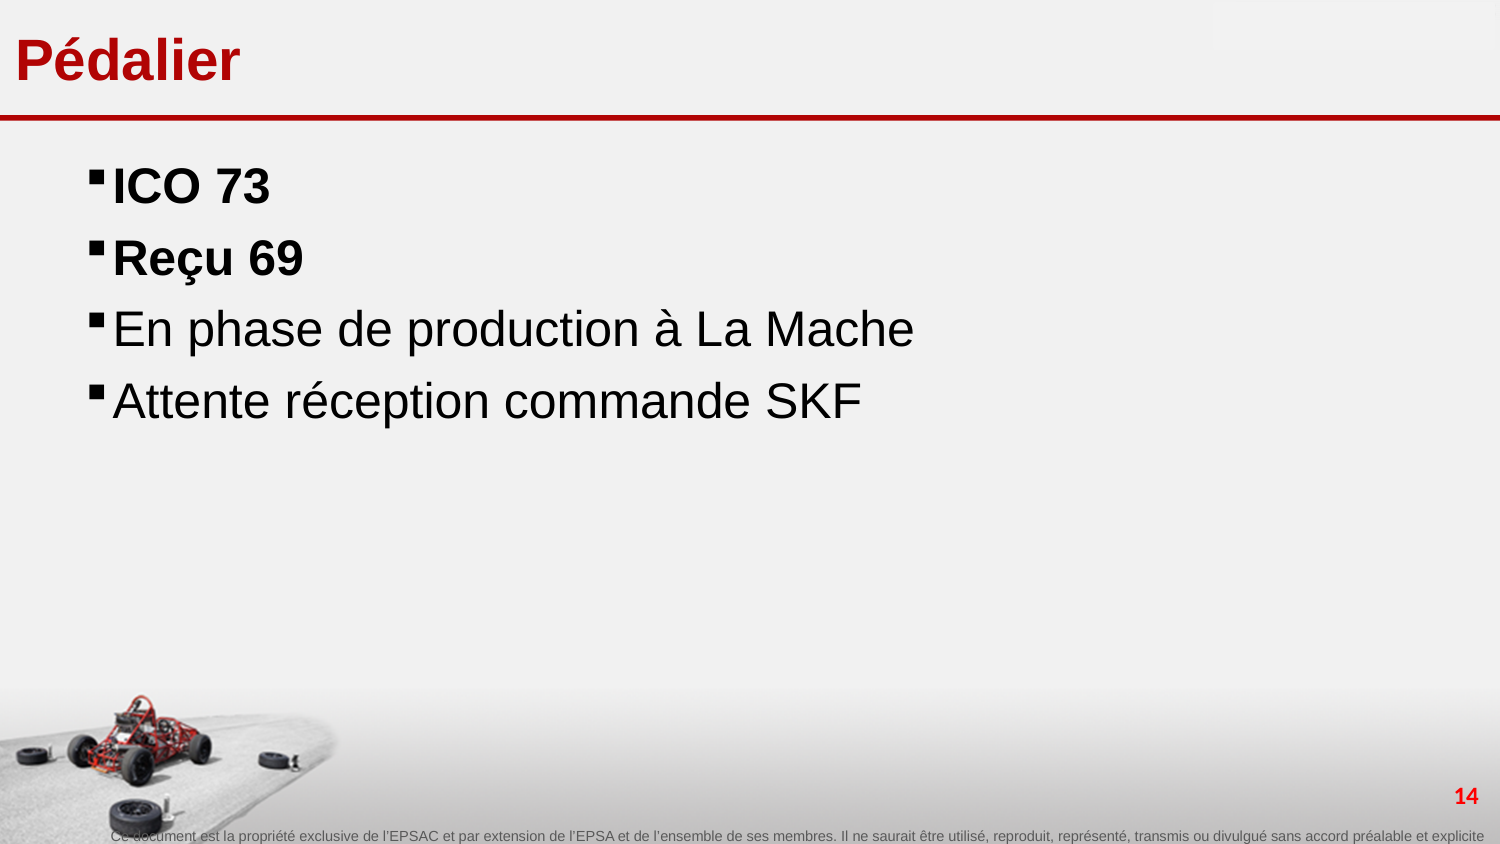

# Pédalier
ICO 73
Reçu 69
En phase de production à La Mache
Attente réception commande SKF
14